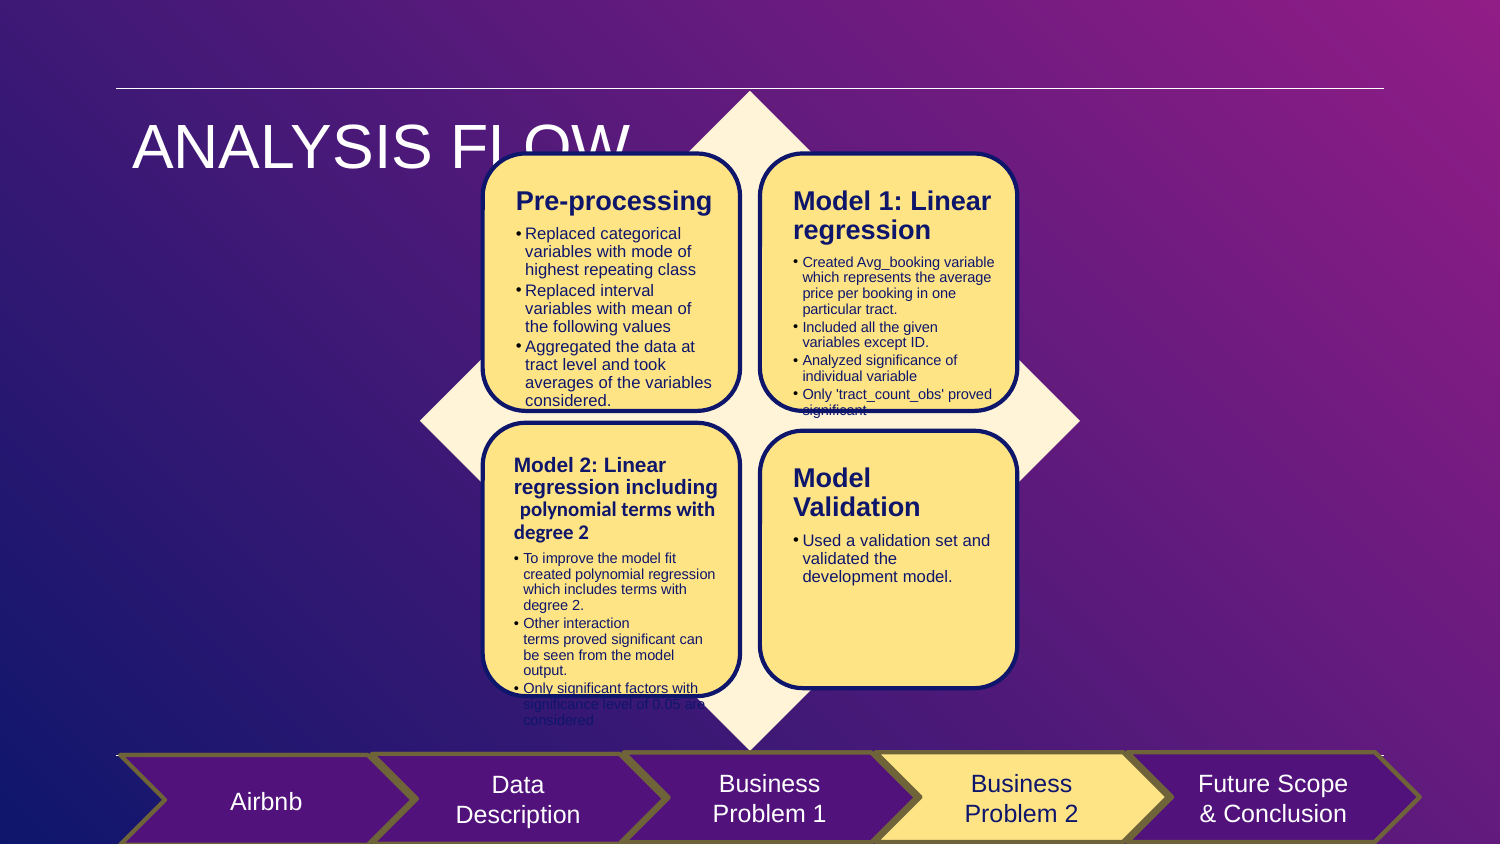

Pre-processing
Replaced categorical variables with mode of highest repeating class
Replaced interval variables with mean of the following values
Aggregated the data at tract level and took averages of the variables considered.
Model 1: Linear regression
Created Avg_booking variable which represents the average price per booking in one particular tract.
Included all the given variables except ID.
Analyzed significance of individual variable
Only 'tract_count_obs' proved significant
Model 2: Linear regression including polynomial terms with degree 2
To improve the model fit created polynomial regression which includes terms with degree 2.
Other interaction terms proved significant can be seen from the model output.
Only significant factors with significance level of 0.05 are considered
Model Validation
Used a validation set and validated the development model.
ANALYSIS FLOW
Business Problem 2
Business Problem 2
Future Scope & Conclusion
Future Scope & Conclusion
Business Problem 1
Business Problem 1
Data Description
Data Description
Airbnb
Airbnb